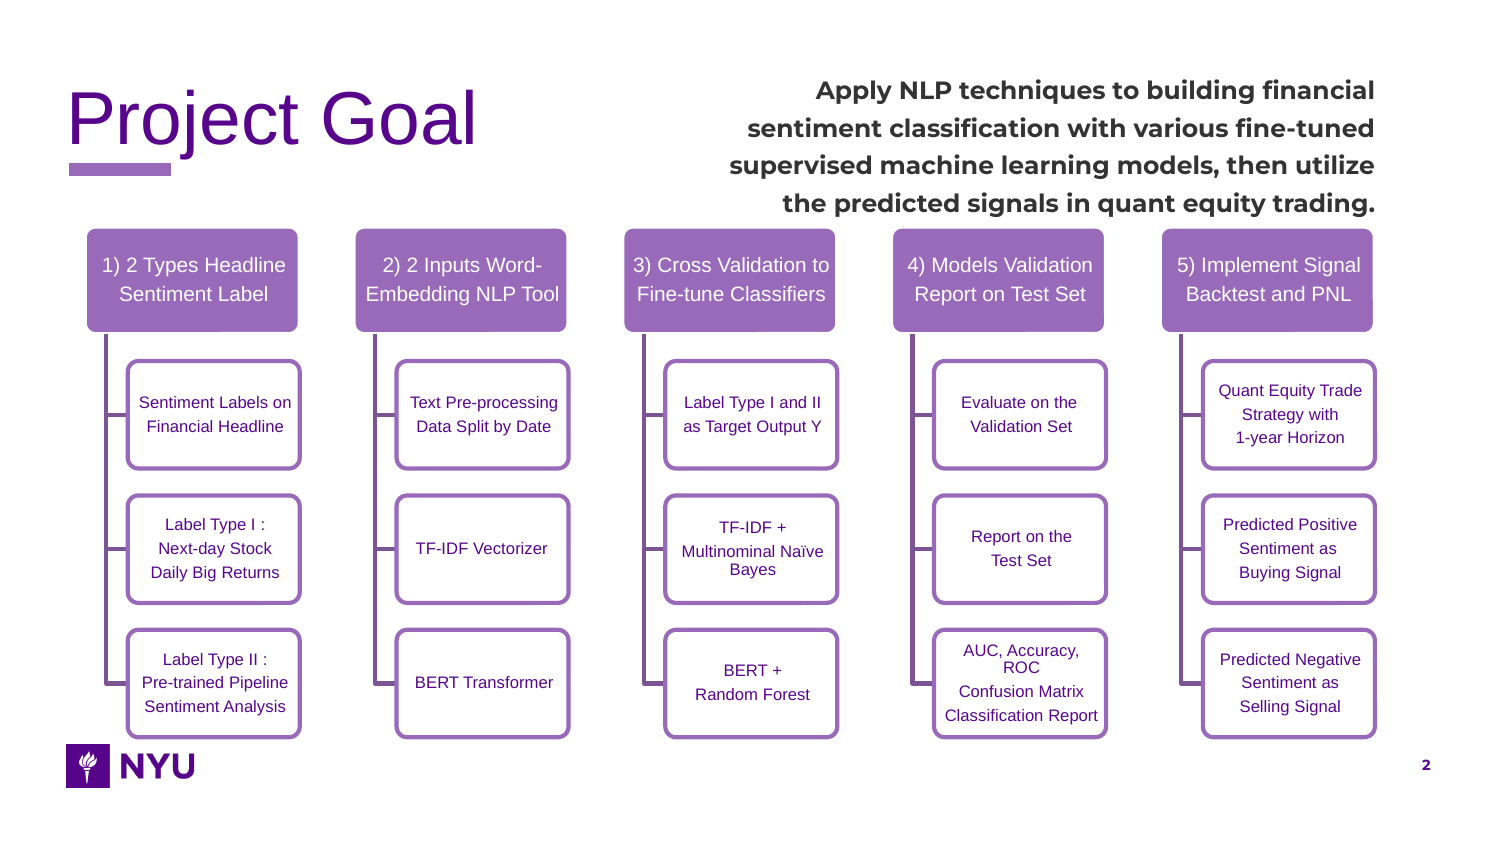

Apply NLP techniques to building financial sentiment classification with various fine-tuned supervised machine learning models, then utilize the predicted signals in quant equity trading.
# Project Goal
1) 2 Types Headline
Sentiment Label
Sentiment Labels on
Financial Headline
Label Type I :
Next-day Stock
Daily Big Returns
Label Type II :
Pre-trained Pipeline
Sentiment Analysis
2) 2 Inputs Word-
Embedding NLP Tool
Text Pre-processing
Data Split by Date
TF-IDF Vectorizer
BERT Transformer
3) Cross Validation to
Fine-tune Classifiers
Label Type I and II
as Target Output Y
TF-IDF +
Multinominal Naïve Bayes
BERT +
Random Forest
4) Models Validation
Report on Test Set
Evaluate on the
Validation Set
Report on the
Test Set
AUC, Accuracy, ROC
Confusion Matrix
Classification Report
5) Implement Signal
Backtest and PNL
Quant Equity Trade
Strategy with
1-year Horizon
Predicted Positive
Sentiment as
Buying Signal
Predicted Negative
Sentiment as
Selling Signal